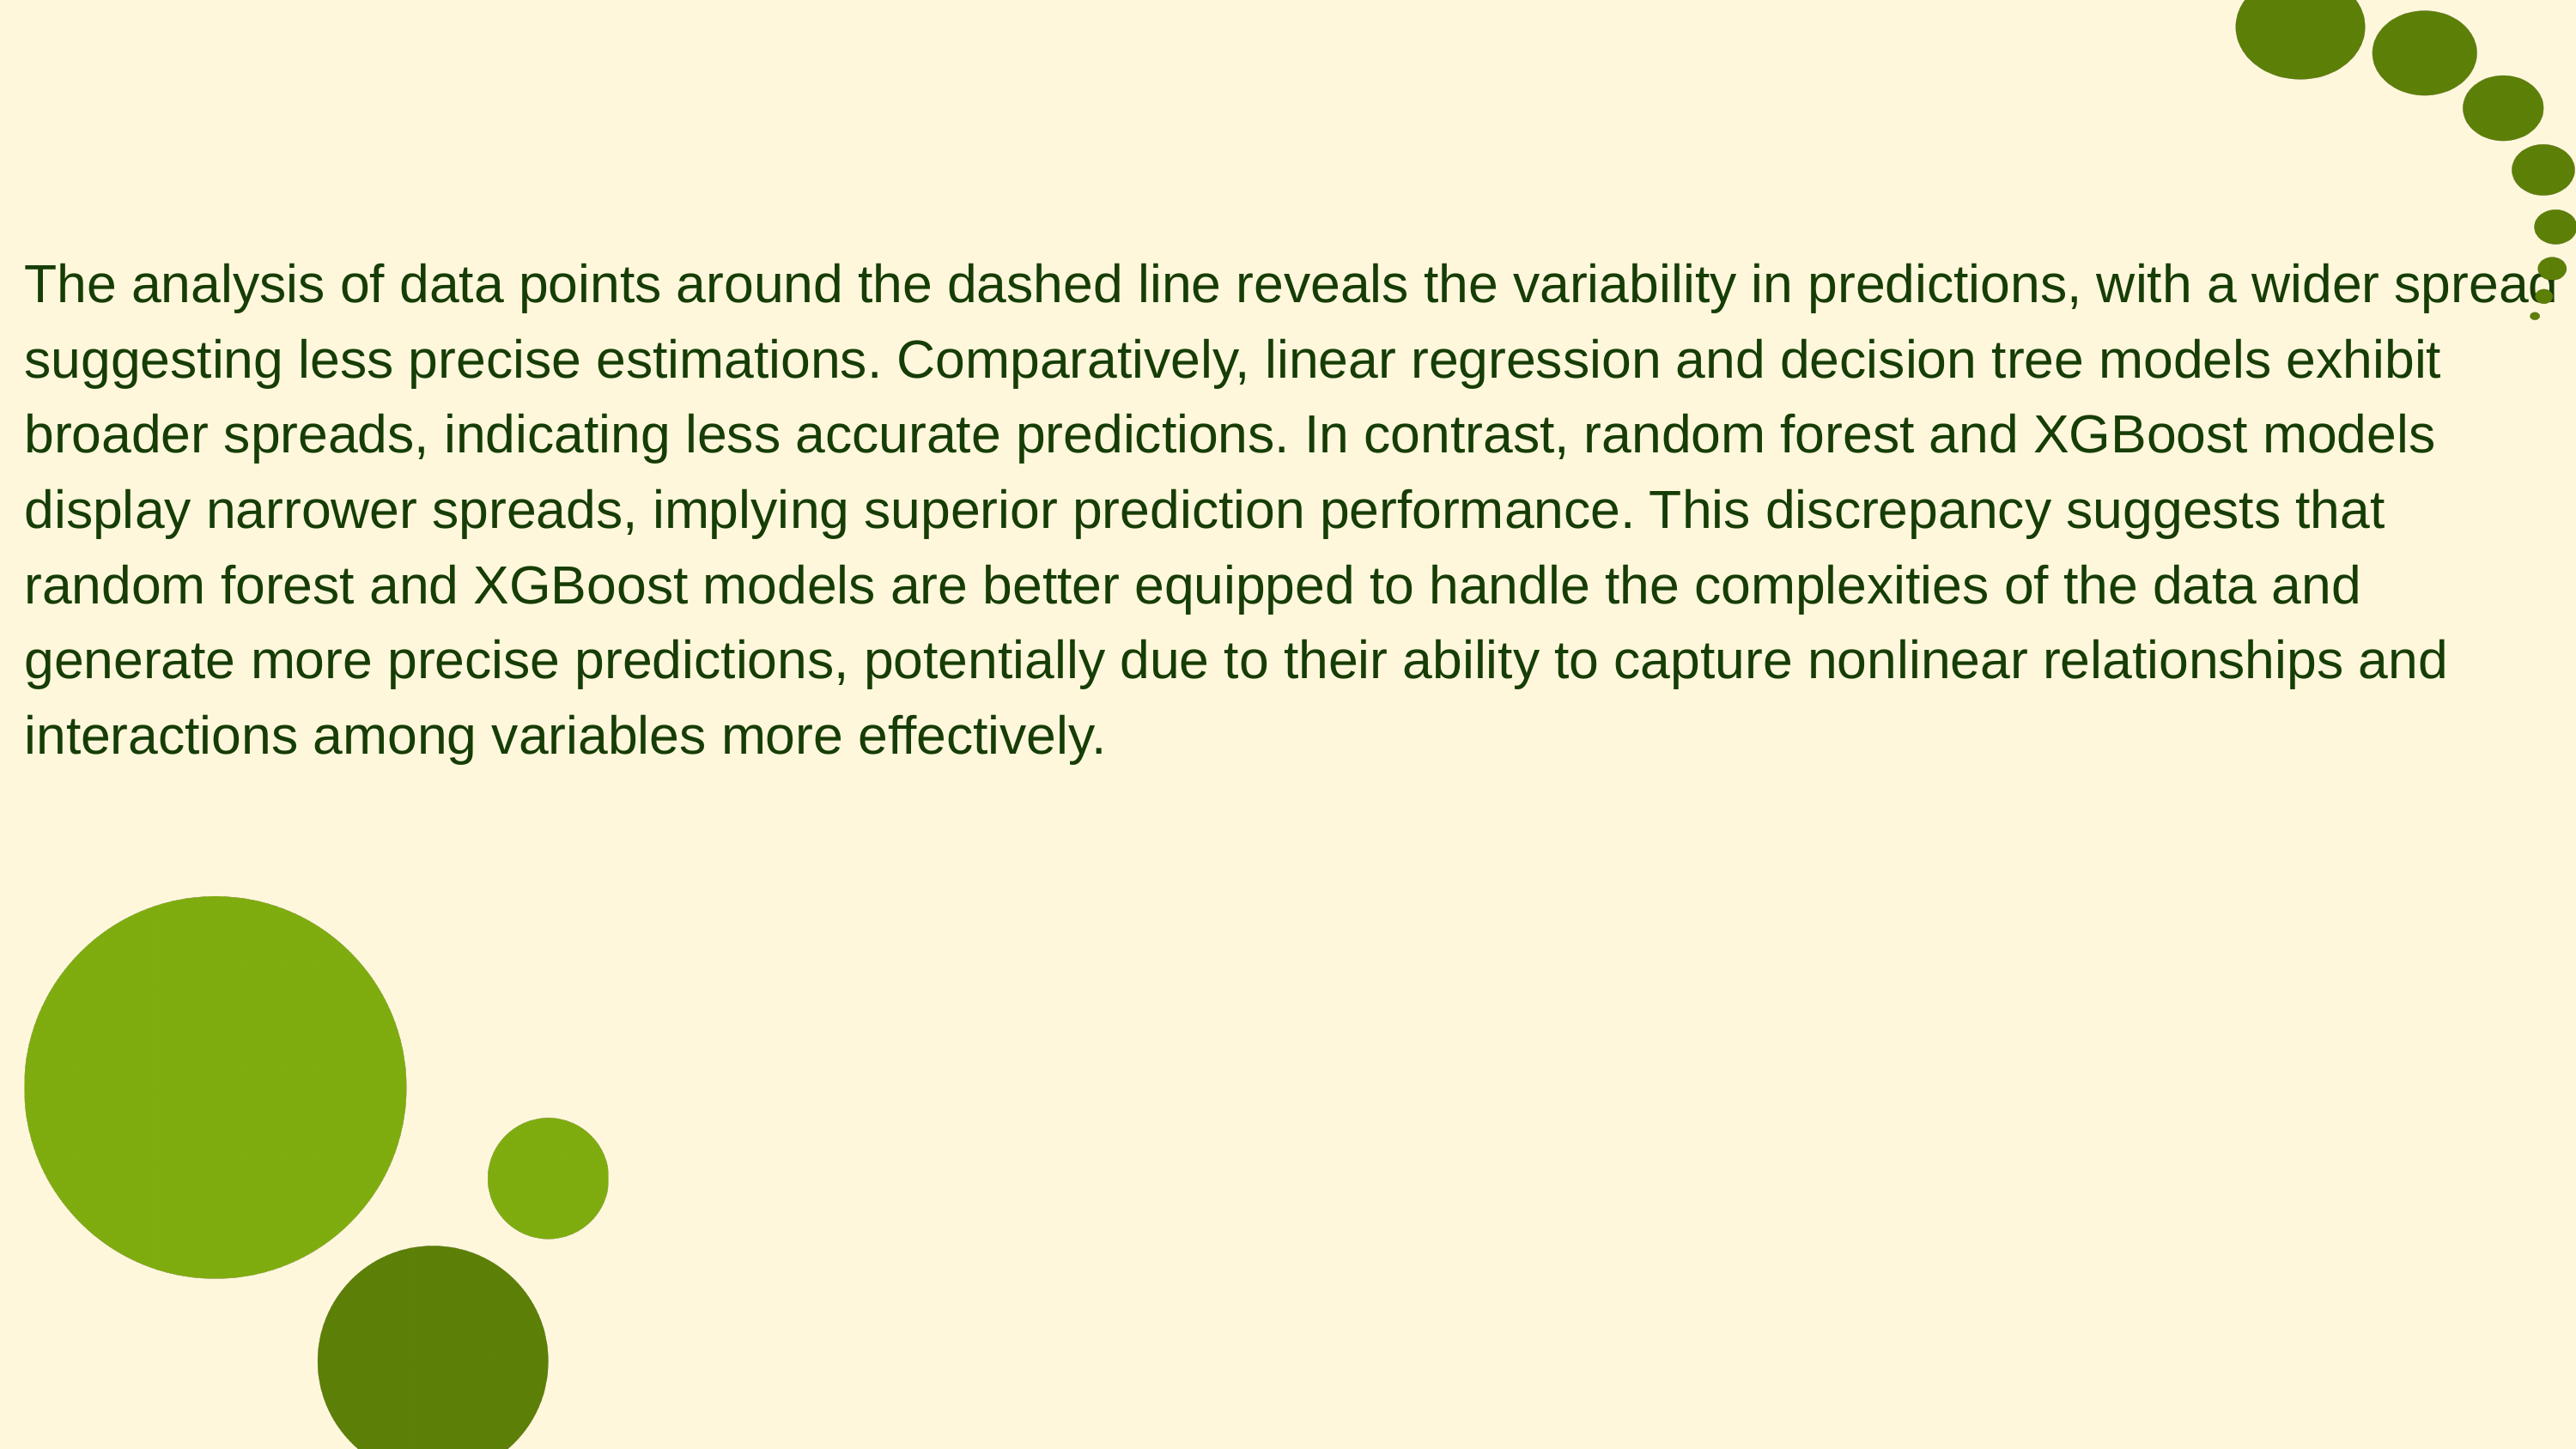

The analysis of data points around the dashed line reveals the variability in predictions, with a wider spread suggesting less precise estimations. Comparatively, linear regression and decision tree models exhibit broader spreads, indicating less accurate predictions. In contrast, random forest and XGBoost models display narrower spreads, implying superior prediction performance. This discrepancy suggests that random forest and XGBoost models are better equipped to handle the complexities of the data and generate more precise predictions, potentially due to their ability to capture nonlinear relationships and interactions among variables more effectively.